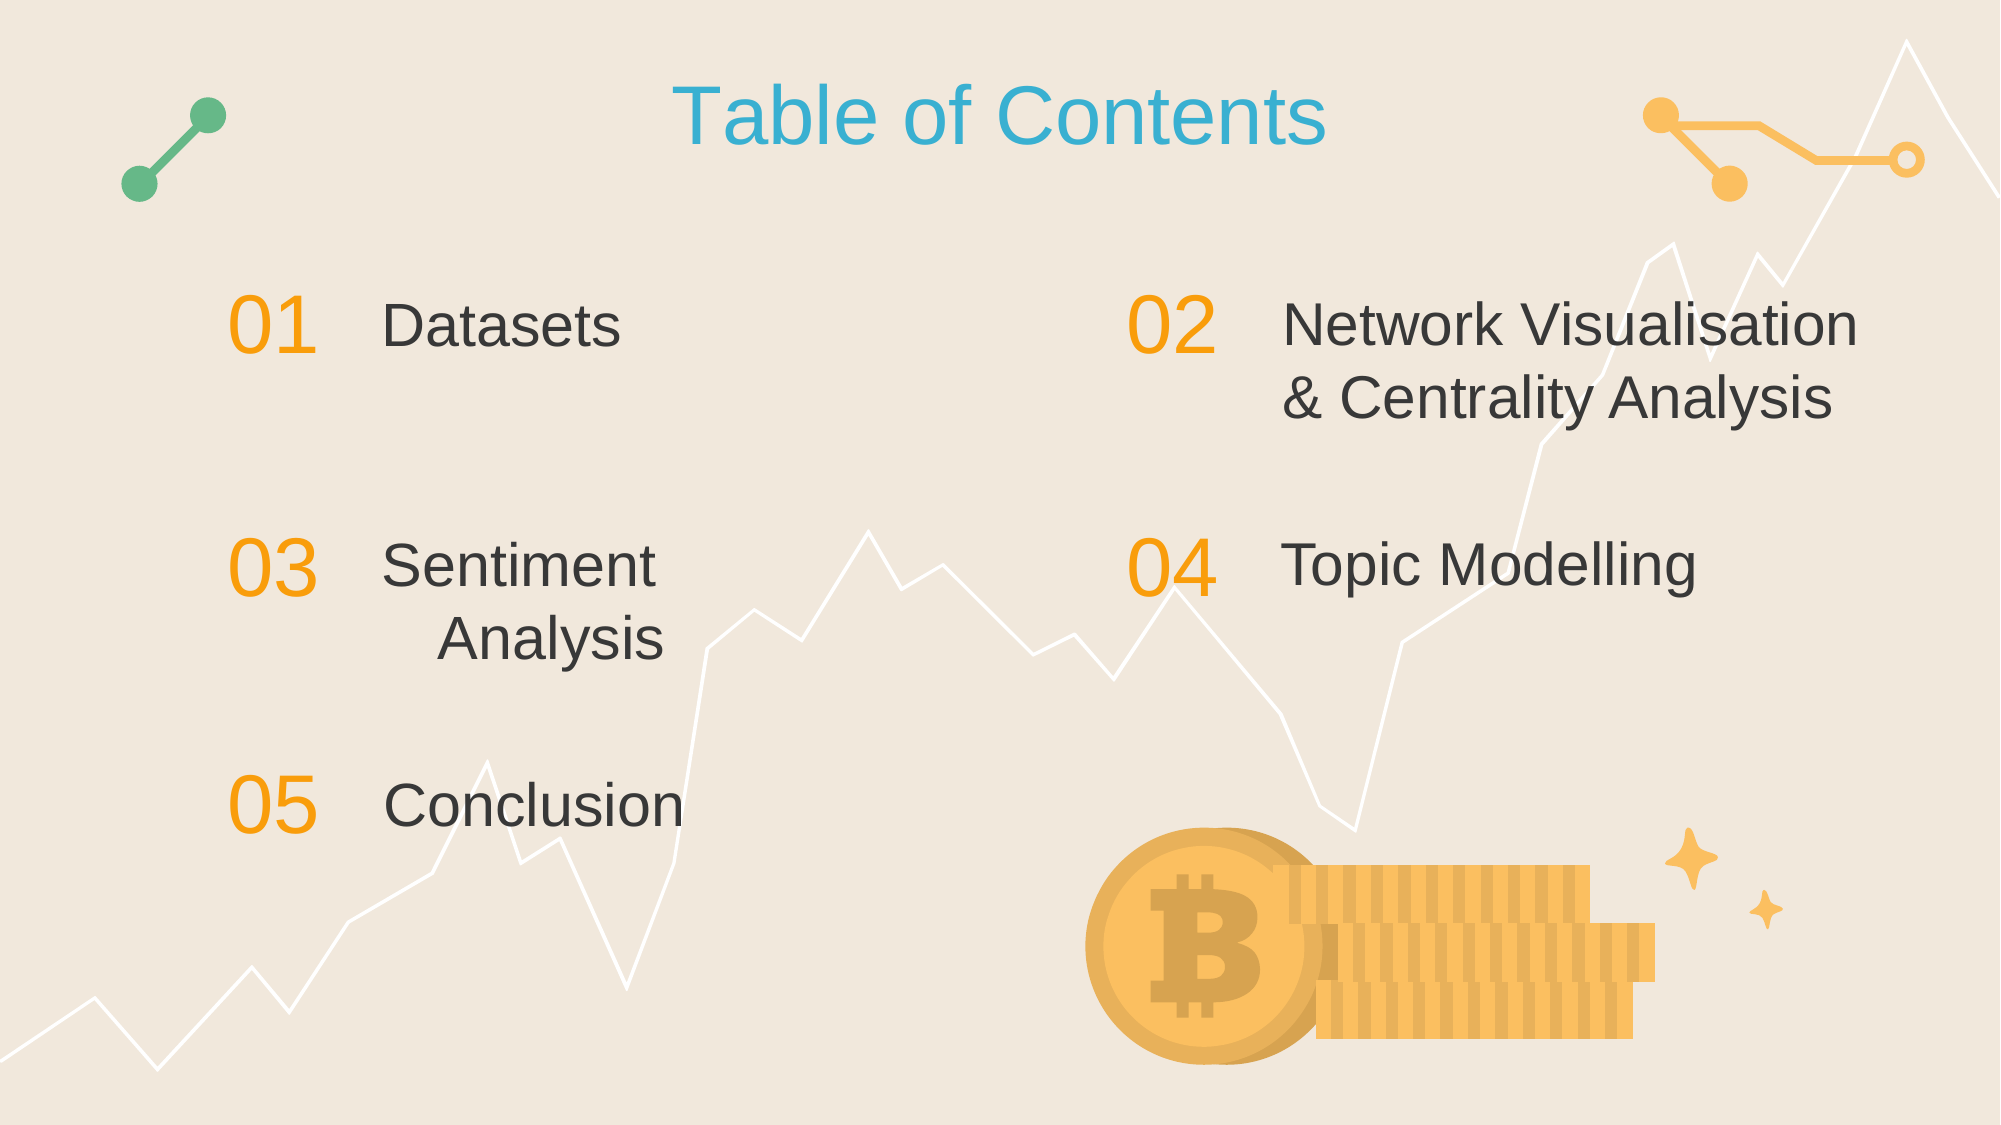

Table of Contents
Datasets
Network Visualisation
& Centrality Analysis
# 01
02
Sentiment Analysis
Topic Modelling
03
04
Conclusion
05